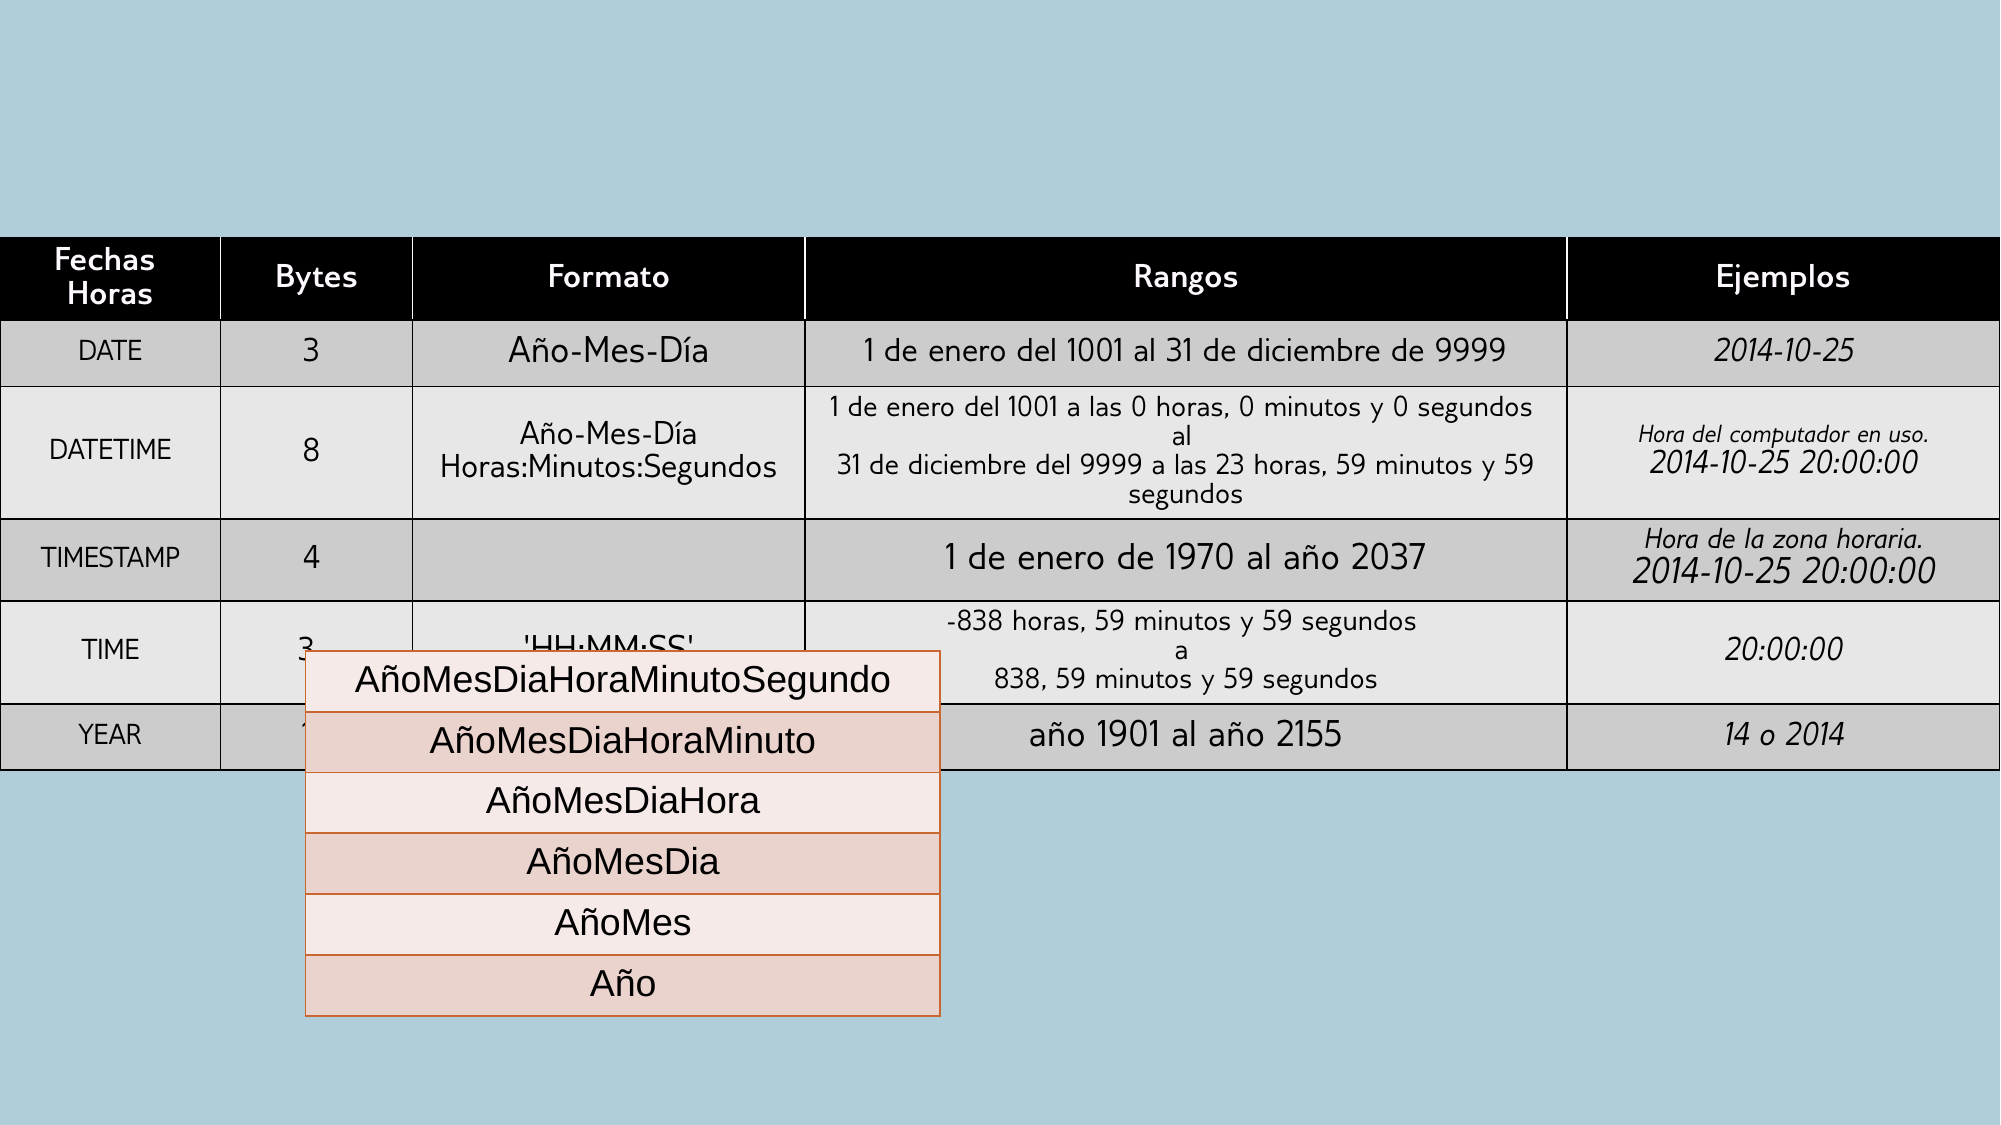

| Fechas Horas | Bytes | Formato | Rangos | Ejemplos |
| --- | --- | --- | --- | --- |
| DATE | 3 | Año-Mes-Día | 1 de enero del 1001 al 31 de diciembre de 9999 | 2014-10-25 |
| DATETIME | 8 | Año-Mes-Día Horas:Minutos:Segundos | 1 de enero del 1001 a las 0 horas, 0 minutos y 0 segundos al 31 de diciembre del 9999 a las 23 horas, 59 minutos y 59 segundos | Hora del computador en uso. 2014-10-25 20:00:00 |
| TIMESTAMP | 4 |  | 1 de enero de 1970 al año 2037 | Hora de la zona horaria. 2014-10-25 20:00:00 |
| TIME | 3 | 'HH:MM:SS' | -838 horas, 59 minutos y 59 segundos a 838, 59 minutos y 59 segundos | 20:00:00 |
| YEAR | 1 | Puede ser de 2 o 4 digitos | año 1901 al año 2155 | 14 o 2014 |
| AñoMesDiaHoraMinutoSegundo |
| --- |
| AñoMesDiaHoraMinuto |
| AñoMesDiaHora |
| AñoMesDia |
| AñoMes |
| Año |